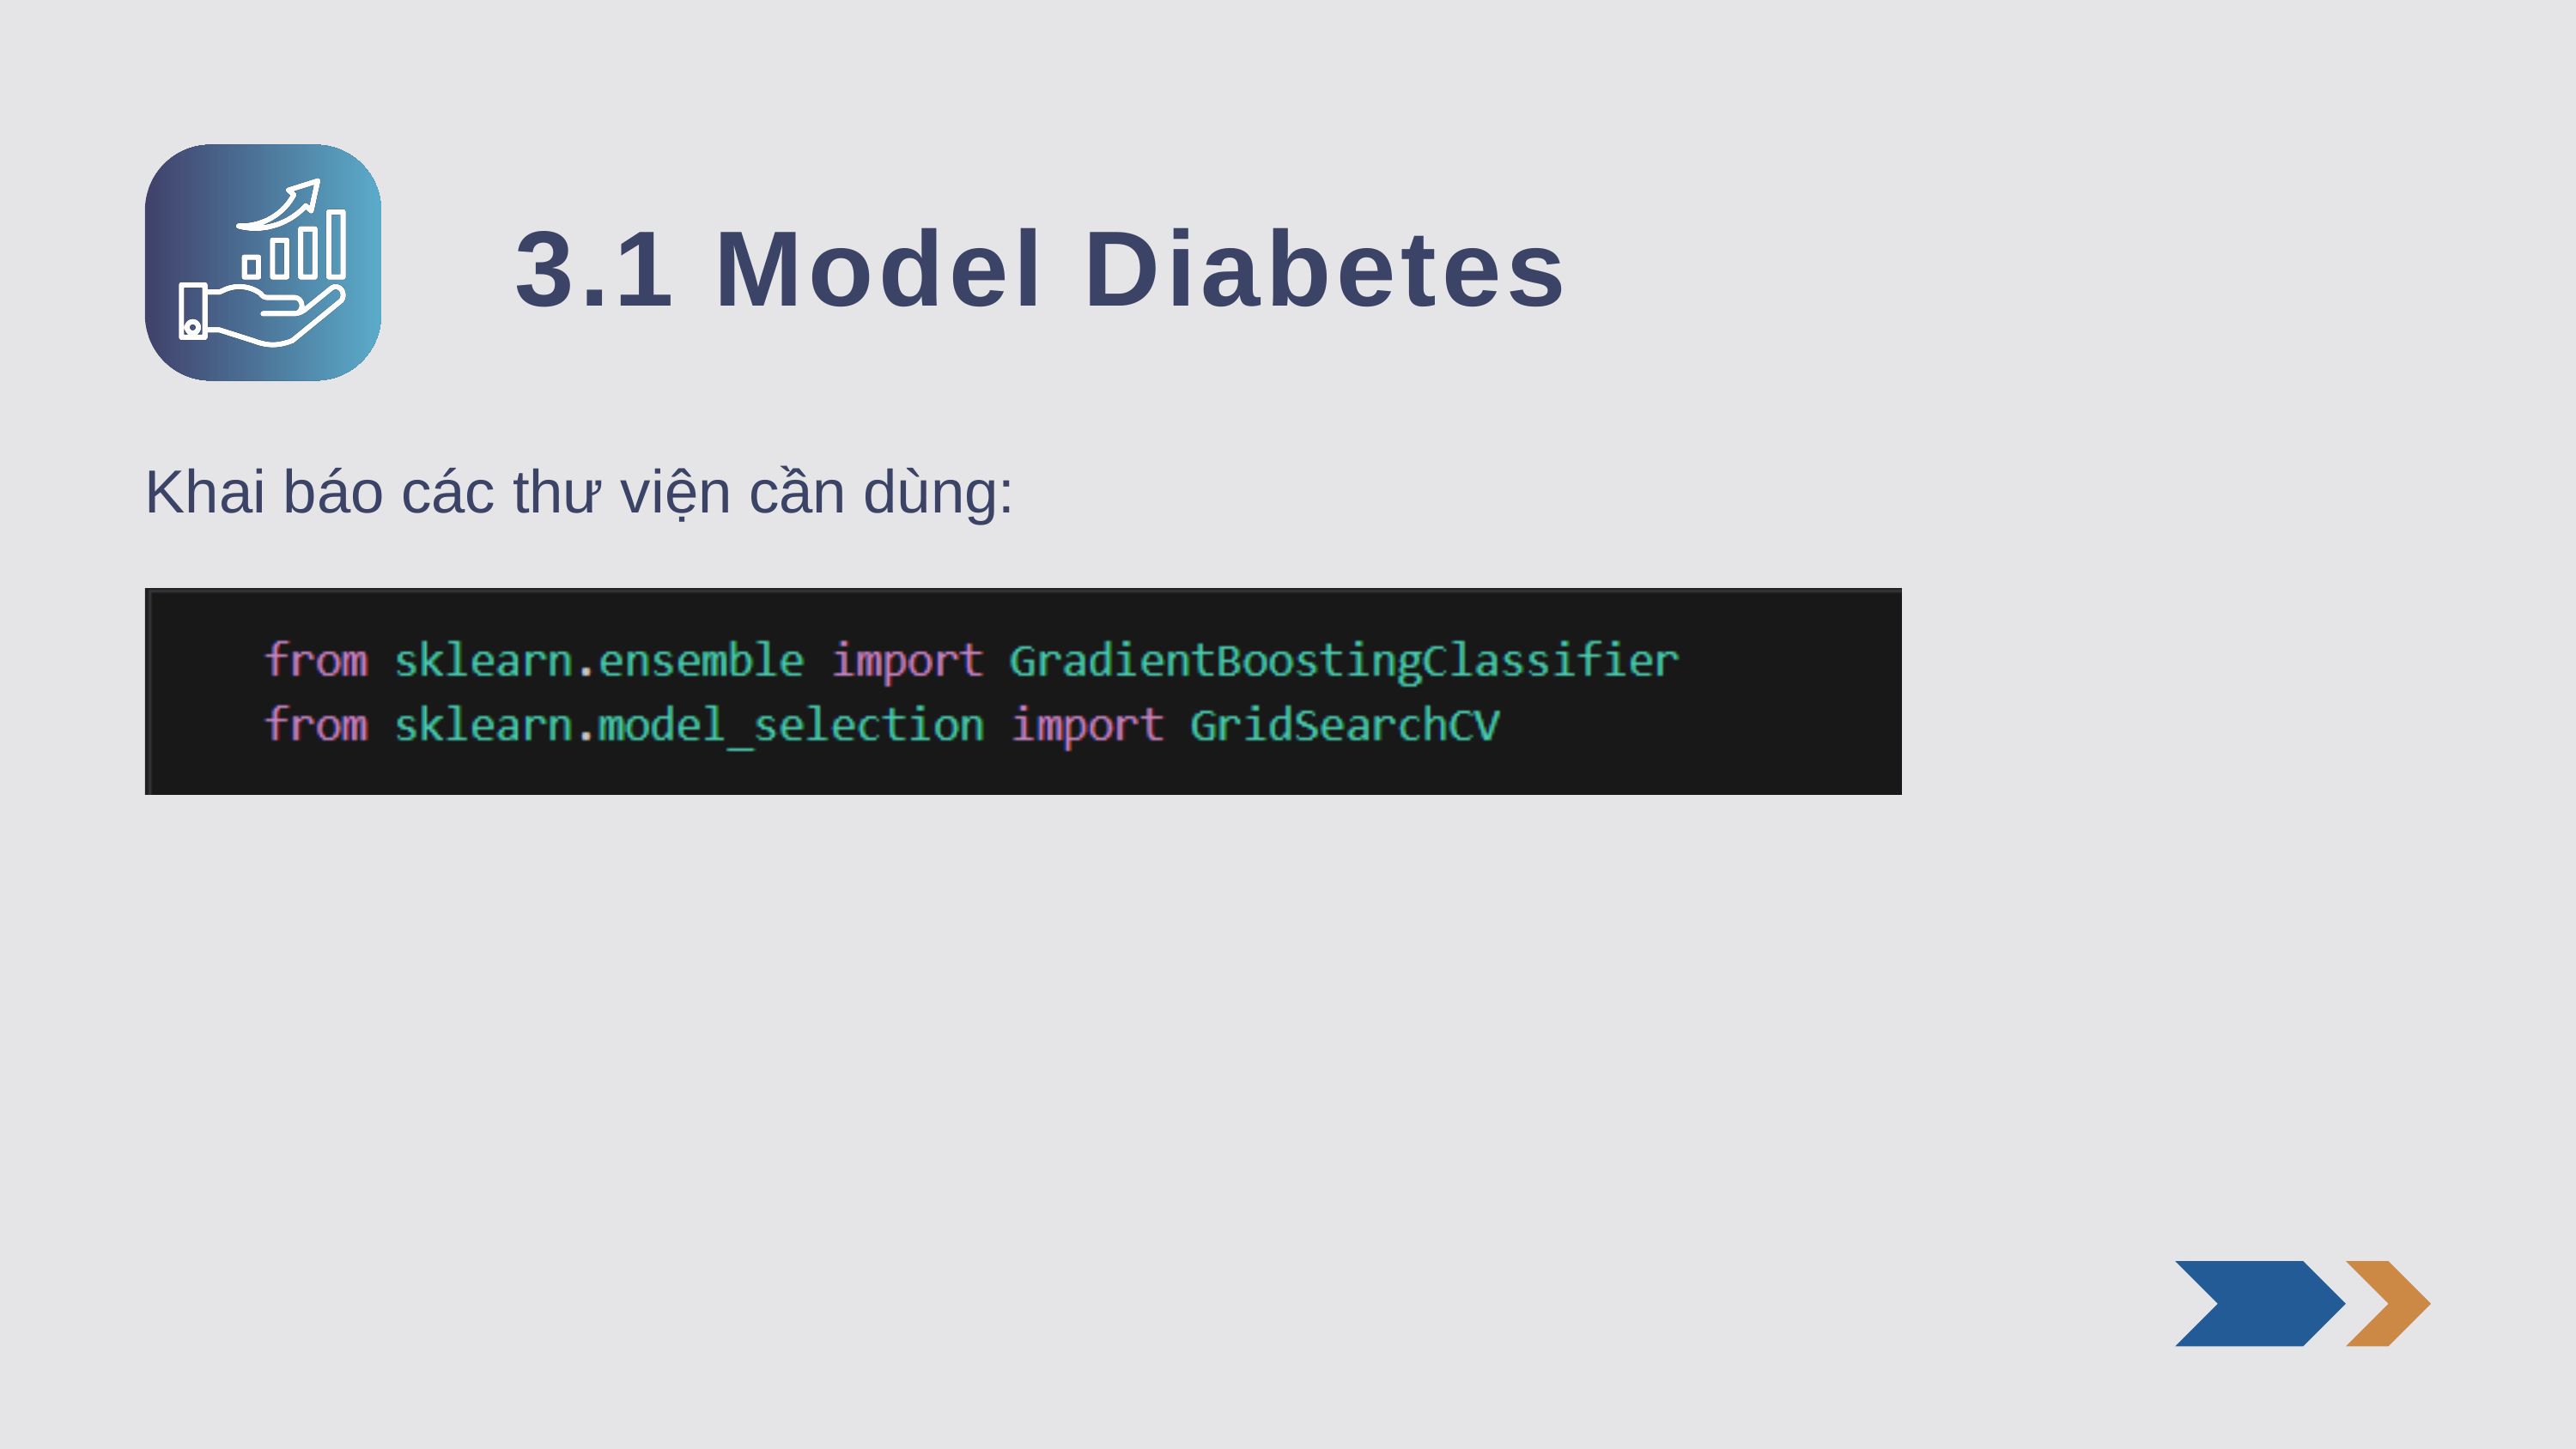

3.1 Model Diabetes
Khai báo các thư viện cần dùng: